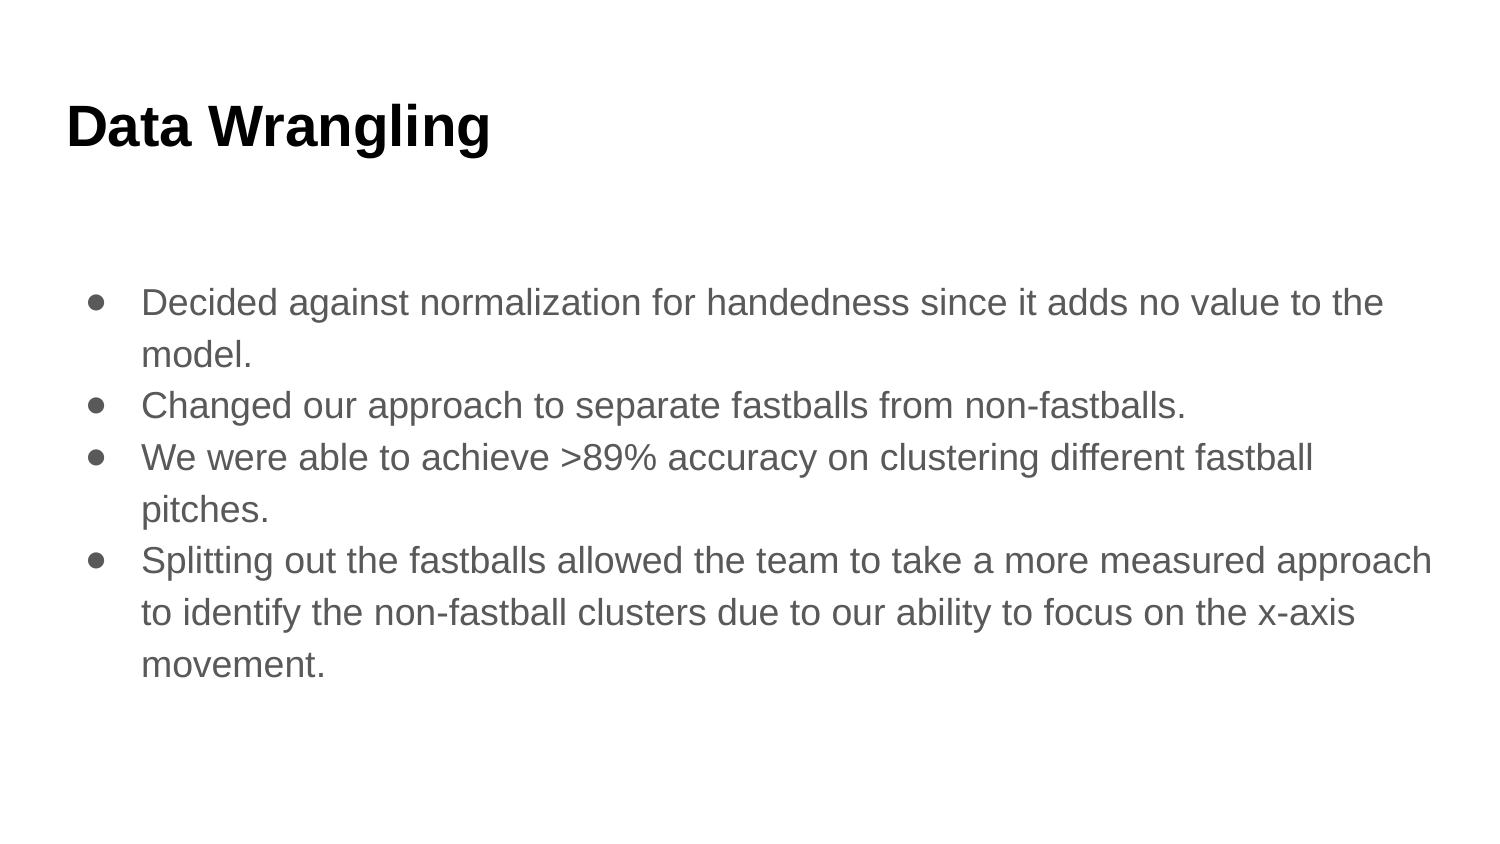

# Data Wrangling
Decided against normalization for handedness since it adds no value to the model.
Changed our approach to separate fastballs from non-fastballs.
We were able to achieve >89% accuracy on clustering different fastball pitches.
Splitting out the fastballs allowed the team to take a more measured approach to identify the non-fastball clusters due to our ability to focus on the x-axis movement.